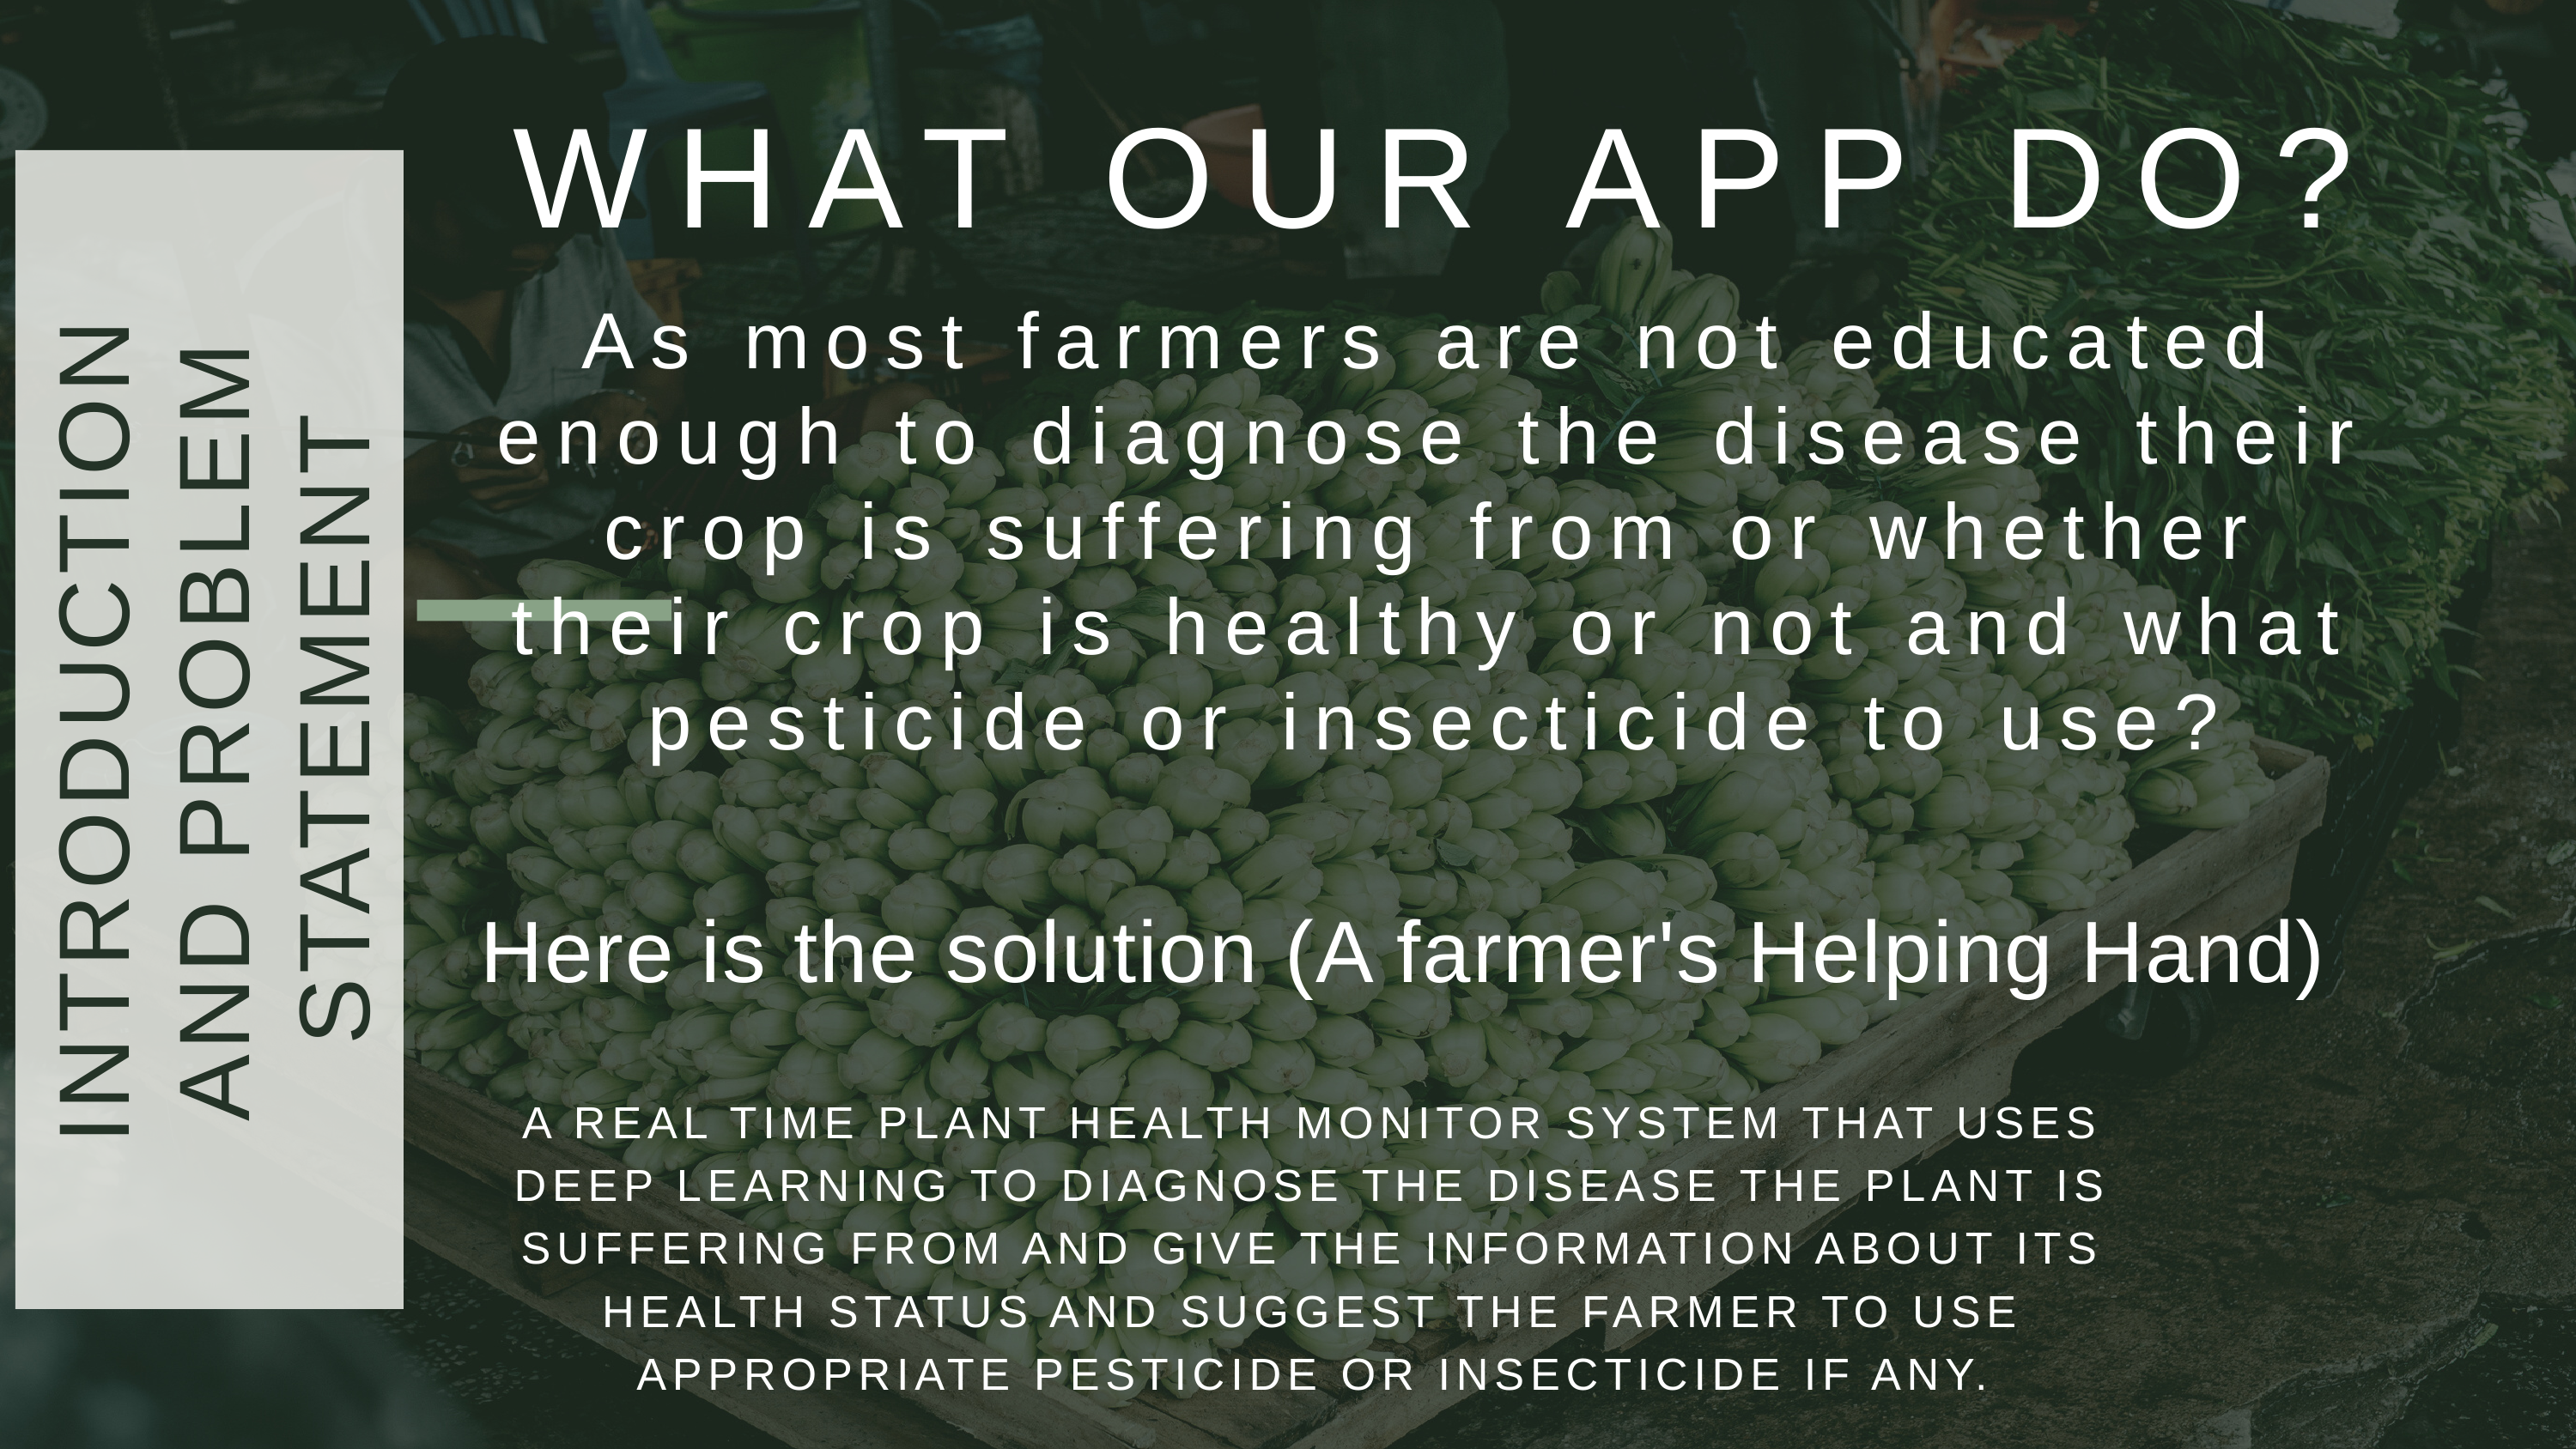

WHAT OUR APP DO?
As most farmers are not educated enough to diagnose the disease their crop is suffering from or whether their crop is healthy or not and what pesticide or insecticide to use?

INTRODUCTION AND PROBLEM STATEMENT

       Here is the solution (A farmer's Helping Hand)
A REAL TIME PLANT HEALTH MONITOR SYSTEM THAT USES DEEP LEARNING TO DIAGNOSE THE DISEASE THE PLANT IS SUFFERING FROM AND GIVE THE INFORMATION ABOUT ITS HEALTH STATUS AND SUGGEST THE FARMER TO USE APPROPRIATE PESTICIDE OR INSECTICIDE IF ANY.